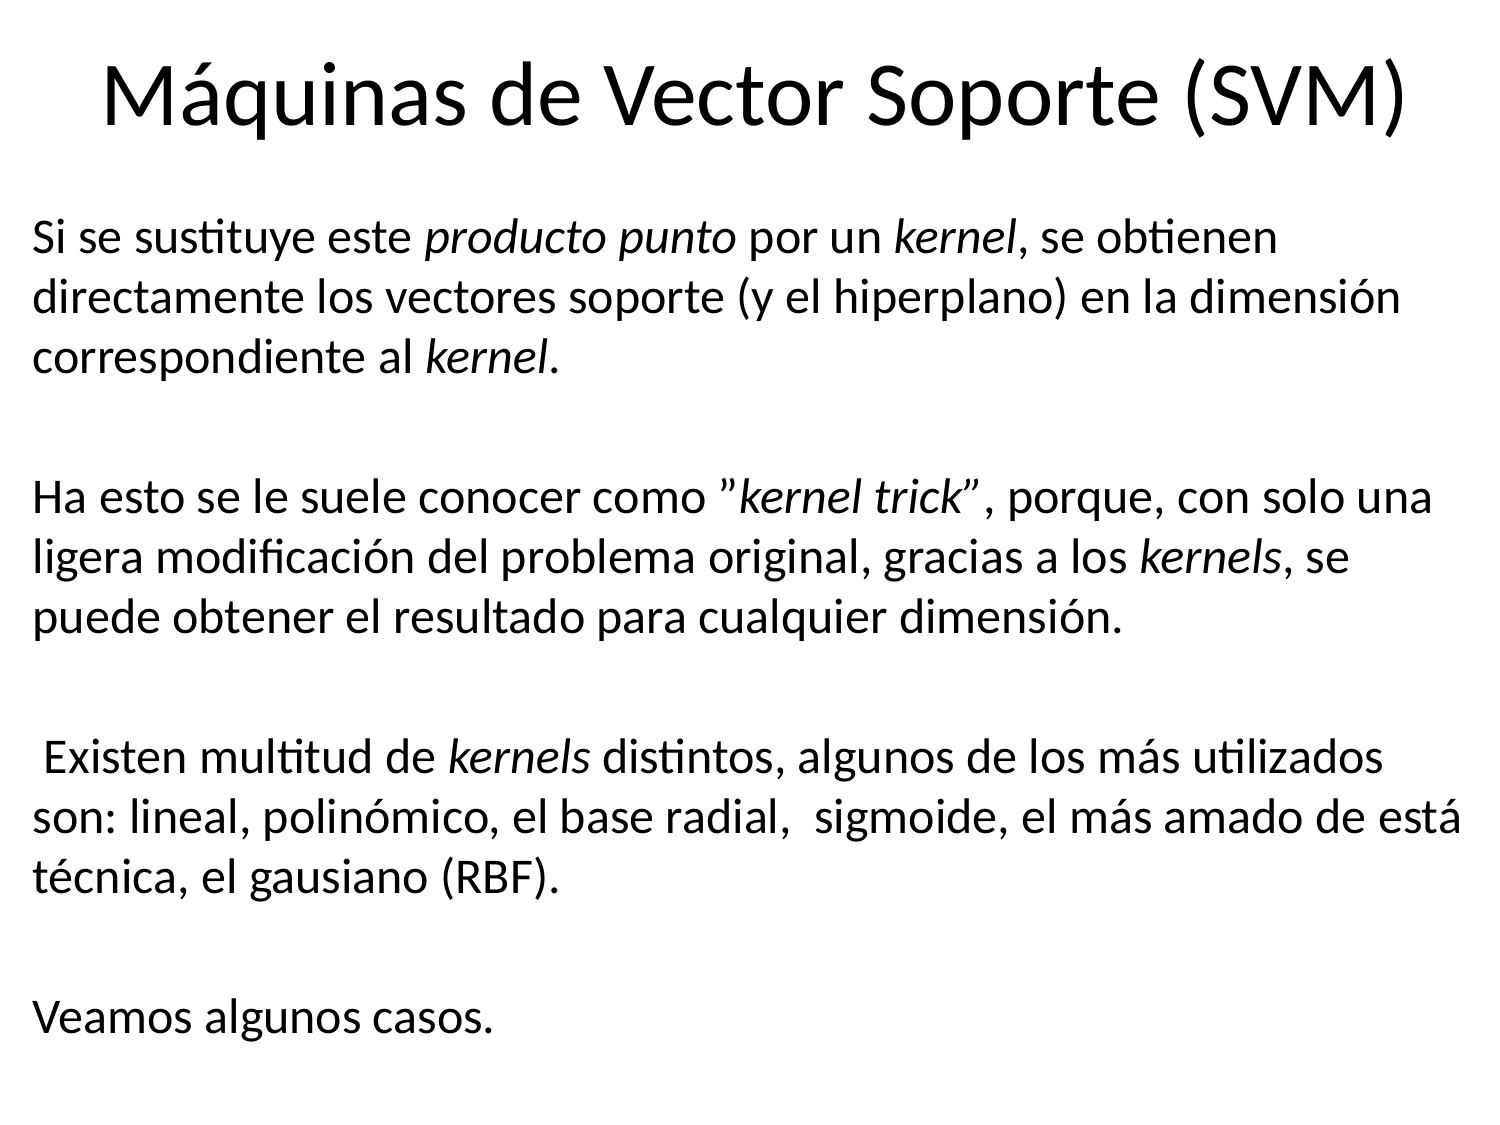

# Máquinas de Vector Soporte (SVM)
Si se sustituye este producto punto por un kernel, se obtienen directamente los vectores soporte (y el hiperplano) en la dimensión correspondiente al kernel.

Ha esto se le suele conocer como ”kernel trick”, porque, con solo una ligera modificación del problema original, gracias a los kernels, se puede obtener el resultado para cualquier dimensión.

 Existen multitud de kernels distintos, algunos de los más utilizados son: lineal, polinómico, el base radial,  sigmoide, el más amado de está técnica, el gausiano (RBF).

Veamos algunos casos.